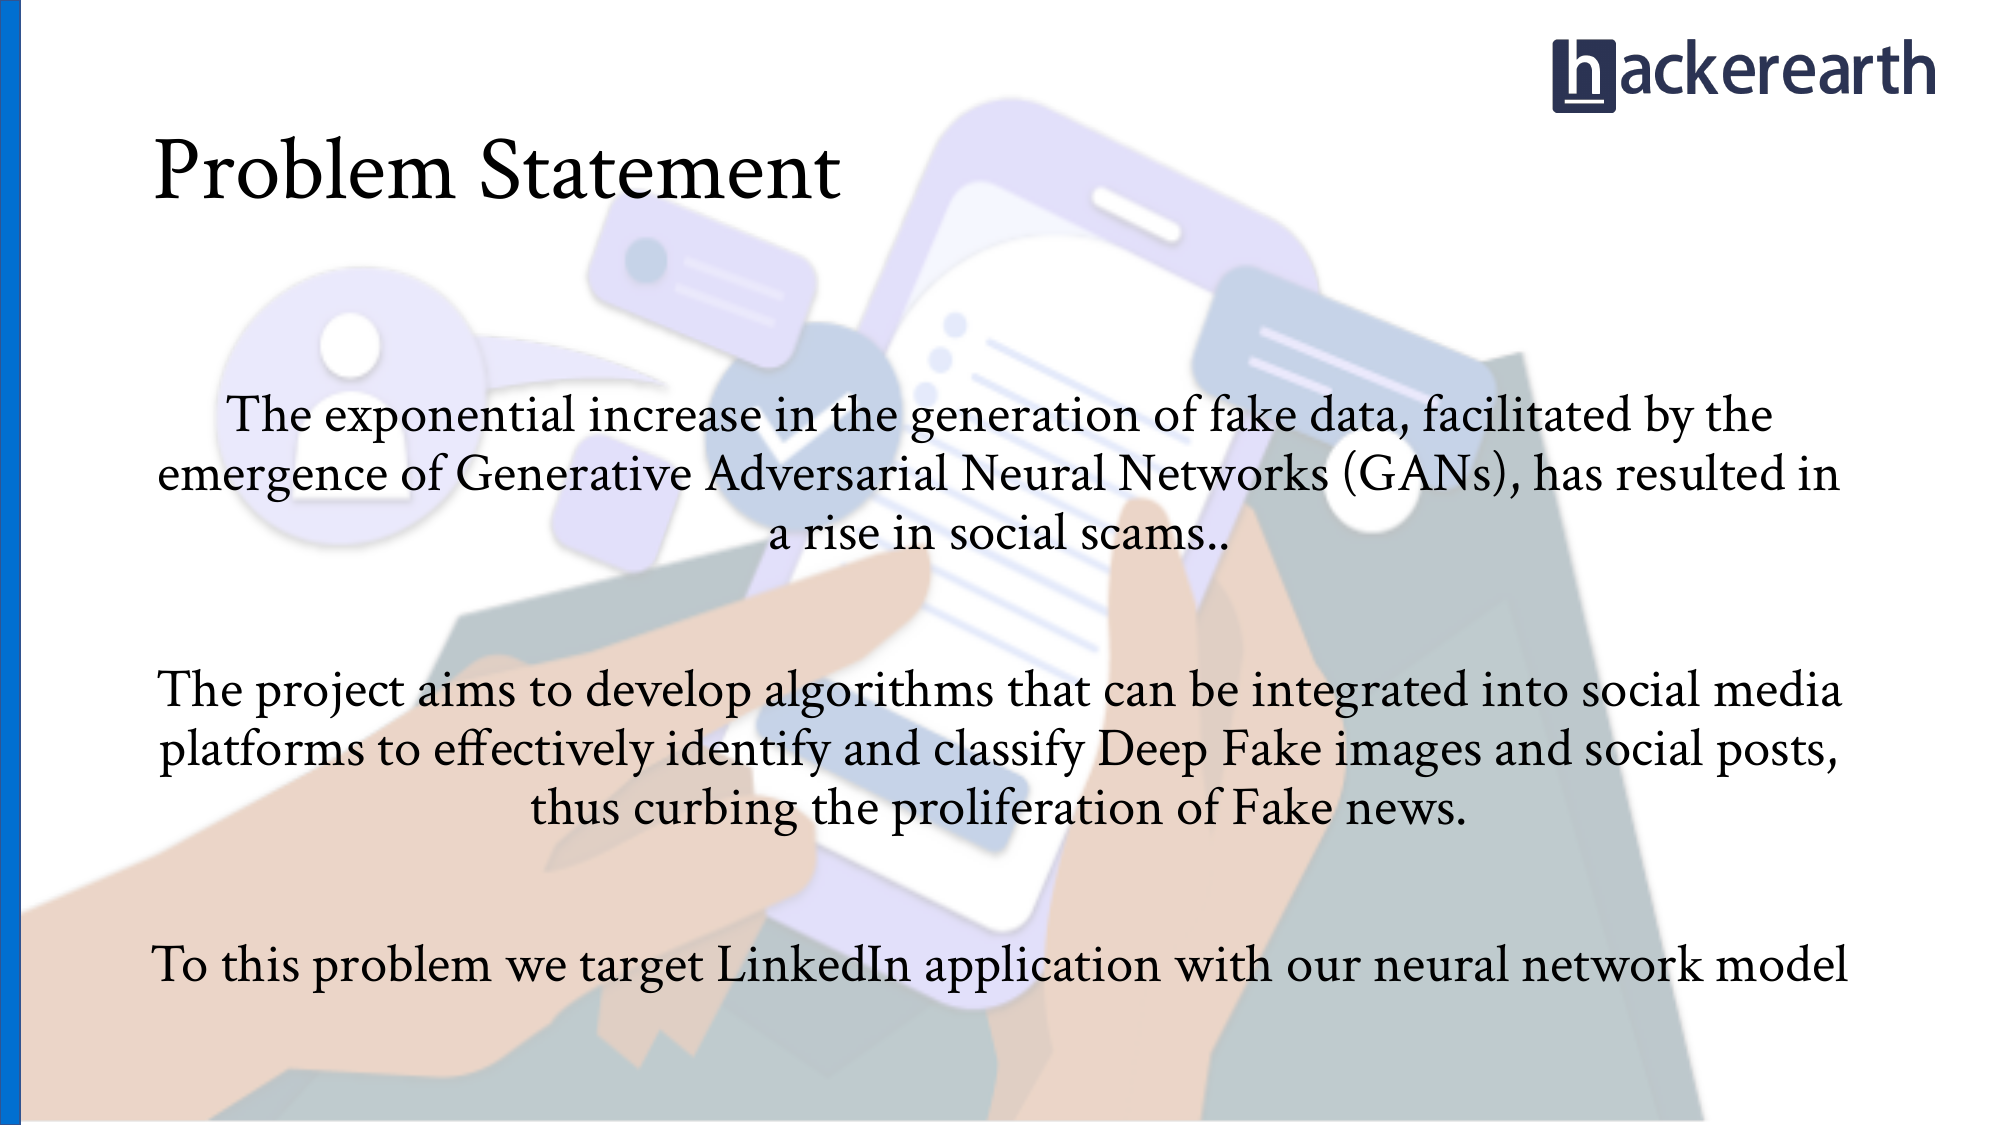

# Problem Statement
The exponential increase in the generation of fake data, facilitated by the emergence of Generative Adversarial Neural Networks (GANs), has resulted in a rise in social scams..

The project aims to develop algorithms that can be integrated into social media platforms to effectively identify and classify Deep Fake images and social posts, thus curbing the proliferation of Fake news.

To this problem we target LinkedIn application with our neural network model